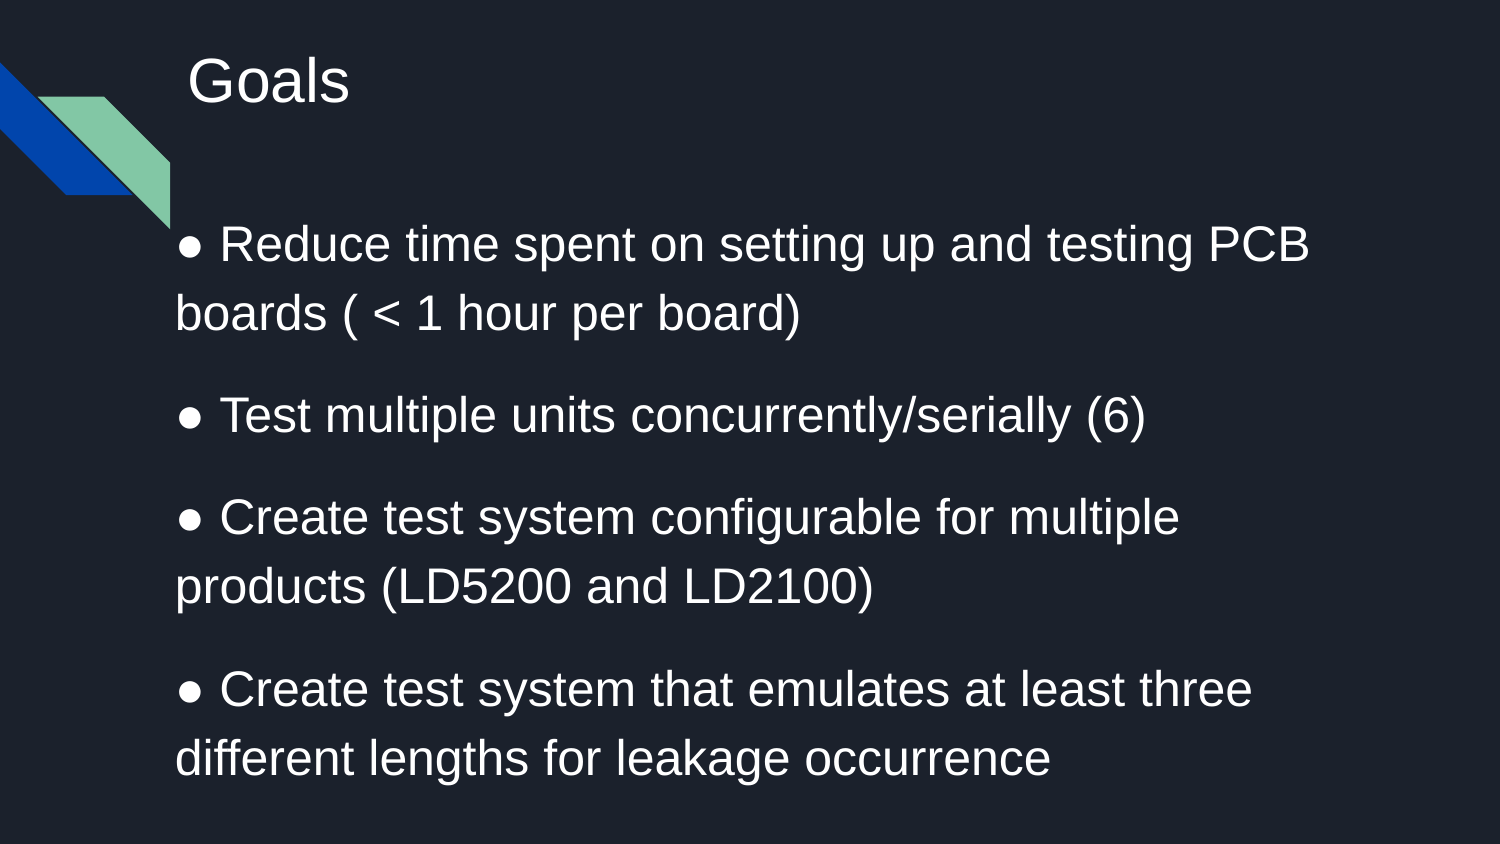

# Goals
● Reduce time spent on setting up and testing PCB boards ( < 1 hour per board)
● Test multiple units concurrently/serially (6)
● Create test system configurable for multiple products (LD5200 and LD2100)
● Create test system that emulates at least three different lengths for leakage occurrence